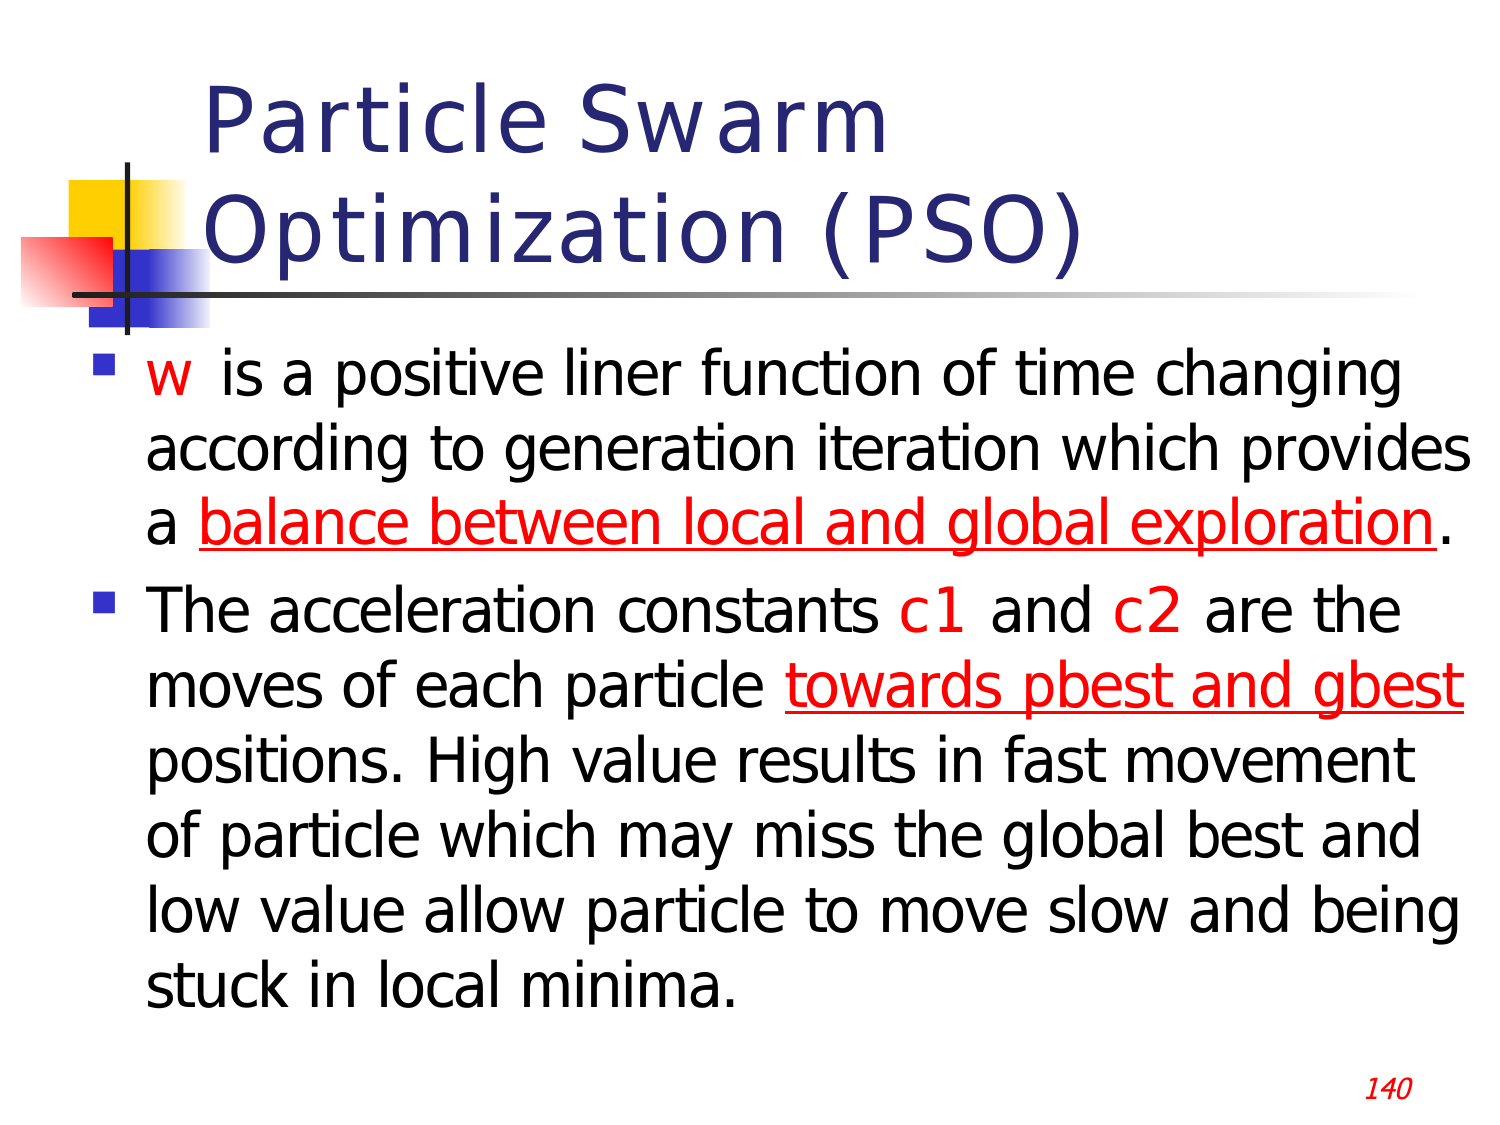

140
# Particle Swarm Optimization (PSO)
w is a positive liner function of time changing according to generation iteration which provides a balance between local and global exploration.
The acceleration constants c1 and c2 are the moves of each particle towards pbest and gbest positions. High value results in fast movement of particle which may miss the global best and low value allow particle to move slow and being stuck in local minima.